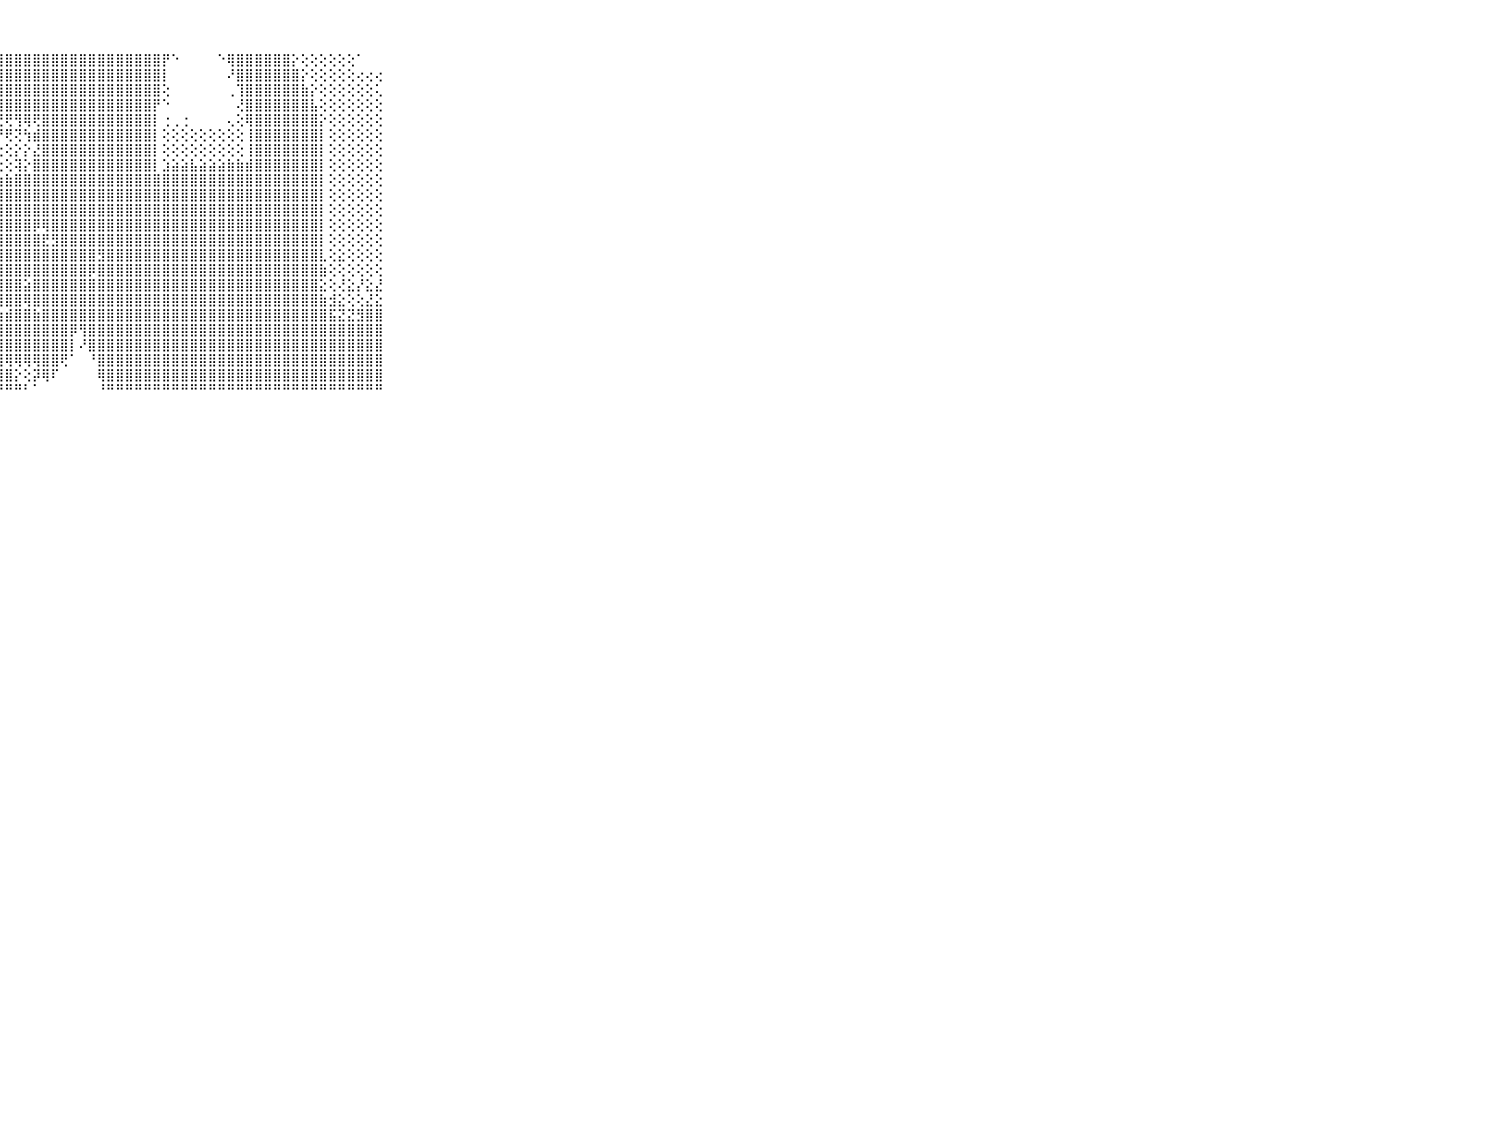

⠀⠀⠀⠀⠀⠀⠀⠀⠀⠀⠀⣿⣿⣿⣿⣿⣿⣿⣿⣿⣿⣿⣿⣿⣿⣿⣿⣿⣿⣿⣿⣿⣿⣿⣿⣿⣿⣿⣿⣿⣿⣿⣿⣿⣿⡟⠑⠀⠀⠀⠀⠑⢿⣿⣿⣿⣿⣿⣿⡕⢕⢕⢕⢕⢕⢕⠁⠀⠀⠀⠀⠀⠀⠀⠀⠀⠀⠀⠀⠀⠀
⠀⠀⠀⠀⠀⠀⠀⠀⠀⠀⠀⣿⣿⣿⣿⣿⣿⣿⣿⣿⣿⣿⣿⣿⣿⣿⣿⣿⣿⣿⣿⣿⣿⣿⣿⣿⣿⣿⣿⣿⣿⣿⣿⣿⣿⡇⠀⠀⠀⠀⠀⠀⠜⣿⣿⣿⣿⣿⣿⣿⡕⢕⢕⢕⢕⢕⢔⢔⢔⠀⠀⠀⠀⠀⠀⠀⠀⠀⠀⠀⠀
⠀⠀⠀⠀⠀⠀⠀⠀⠀⠀⠀⣿⣿⣿⣿⣿⣿⣿⣿⣿⣿⣿⣿⣿⣿⣿⣿⣿⣿⣿⣿⣿⣿⣿⣿⣿⣿⣿⣿⣿⣿⣿⣿⣿⣿⢕⠀⠀⠀⠀⠀⠀⢀⢹⣿⣿⣿⣿⣿⣿⣷⡕⢕⢕⢕⢕⢕⢕⢅⠀⠀⠀⠀⠀⠀⠀⠀⠀⠀⠀⠀
⠀⠀⠀⠀⠀⠀⠀⠀⠀⠀⠀⣿⣿⣿⣿⣿⣿⣿⣿⣿⣿⣿⣿⣿⣿⣿⣿⣿⣿⣿⣿⣿⣿⣿⣿⣿⣿⣿⣿⣿⣿⣿⣿⣿⡟⠑⠀⠀⠀⠀⠀⠀⠀⢜⣿⣿⣿⣿⣿⣿⣿⣧⢕⢕⢕⢕⢕⢕⢕⠀⠀⠀⠀⠀⠀⠀⠀⠀⠀⠀⠀
⠀⠀⠀⠀⠀⠀⠀⠀⠀⠀⠀⣿⣿⣿⣿⣿⣿⣿⣿⣿⣿⣿⠟⢙⢙⢙⢝⢝⢟⢻⢿⢟⣿⣿⣿⣿⣿⣿⣿⣿⣿⣿⣿⣿⡇⢐⢀⢐⠀⠀⠀⠀⢄⢕⢿⣿⣿⣿⣿⣿⣿⣿⡕⢕⢕⢕⢕⢕⢕⠀⠀⠀⠀⠀⠀⠀⠀⠀⠀⠀⠀
⠀⠀⠀⠀⠀⠀⠀⠀⠀⠀⠀⣿⣿⣿⣿⣿⣿⣿⡿⠏⠙⠀⢔⢕⡱⢵⢞⠟⢟⢝⢳⣾⣿⣿⣿⣿⣿⣿⣿⣿⣿⣿⣿⣿⡇⢕⢕⢕⢕⢕⢕⢕⢕⢕⢸⣿⣿⣿⣿⣿⣿⣿⡇⢕⢕⢕⢕⢕⢕⠀⠀⠀⠀⠀⠀⠀⠀⠀⠀⠀⠀
⠀⠀⠀⠀⠀⠀⠀⠀⠀⠀⠀⣿⣿⣿⣿⣿⣿⢟⢇⢀⠐⢕⢱⢜⠅⢄⢄⢔⢕⡕⡕⣜⣿⣿⣿⣿⣿⣿⣿⣿⣿⣿⣿⣿⡇⢕⢕⢕⢕⢕⢕⢕⢕⢕⢸⣿⣿⣿⣿⣿⣿⣿⡇⢕⢕⢕⢕⢕⢕⠀⠀⠀⠀⠀⠀⠀⠀⠀⠀⠀⠀
⠀⠀⠀⠀⠀⠀⠀⠀⠀⠀⠀⣿⣿⣿⣿⣿⡿⢕⢕⢕⢵⢕⢔⢗⢇⢕⢕⢕⢕⢽⡕⣿⣿⣿⣿⣿⣿⣿⣿⣿⣿⣿⣿⣿⡇⣱⣵⣵⣧⣵⣵⣵⣷⣷⣾⣿⣿⣿⣿⣿⣿⣿⡇⢕⢕⢕⢕⢕⢕⠀⠀⠀⠀⠀⠀⠀⠀⠀⠀⠀⠀
⠀⠀⠀⠀⠀⠀⠀⠀⠀⠀⠀⣿⣿⣿⣿⣿⢕⢕⢕⣕⣇⣵⣵⣷⣷⣷⣷⣷⣷⣿⣿⣿⣿⣿⣿⣿⣿⣿⣿⣿⣿⣿⣿⣿⣿⣿⣿⣿⣿⣿⣿⣿⣿⣿⣿⣿⣿⣿⣿⣿⣿⣿⡇⢕⢕⢕⢕⢕⢕⠀⠀⠀⠀⠀⠀⠀⠀⠀⠀⠀⠀
⠀⠀⠀⠀⠀⠀⠀⠀⠀⠀⠀⣿⣿⣿⣿⣿⡇⢕⢕⢱⣾⣿⣿⣿⣿⣿⣿⣿⣿⣿⣿⣿⣿⣿⣿⣿⣿⣿⣿⣿⣿⣿⣿⣿⣿⣿⣿⣿⣿⣿⣿⣿⣿⣿⣿⣿⣿⣿⣿⣿⣿⣿⡇⢕⢕⢕⢕⢕⢕⠀⠀⠀⠀⠀⠀⠀⠀⠀⠀⠀⠀
⠀⠀⠀⠀⠀⠀⠀⠀⠀⠀⠀⣿⣿⣿⣿⣿⡇⢕⢕⣾⣿⣿⣿⣿⣿⣿⣿⣿⣿⣿⣿⣿⣿⣿⣿⣿⣿⣿⣿⣿⣿⣿⣿⣿⣿⣿⣿⣿⣿⣿⣿⣿⣿⣿⣿⣿⣿⣿⣿⣿⣿⣿⡇⢕⢕⢕⢕⢕⢕⠀⠀⠀⠀⠀⠀⠀⠀⠀⠀⠀⠀
⠀⠀⠀⠀⠀⠀⠀⠀⠀⠀⠀⣿⣿⣿⣿⣿⢗⢕⢕⢿⣿⣿⣿⣿⣿⣿⣿⣿⣿⣿⣿⡿⢿⣿⣿⣿⣿⣿⣿⣿⣿⣿⣿⣿⣿⣿⣿⣿⣿⣿⣿⣿⣿⣿⣿⣿⣿⣿⣿⣿⣿⣿⡇⢕⢕⢕⢕⢕⢕⠀⠀⠀⠀⠀⠀⠀⠀⠀⠀⠀⠀
⠀⠀⠀⠀⠀⠀⠀⠀⠀⠀⠀⣿⣿⣿⣿⣿⣿⡕⢕⢹⣿⣿⣿⣿⣿⢿⣿⣿⣿⣿⣿⣿⣟⣻⣿⣿⣿⣿⣿⣿⣿⣿⣿⣿⣿⣿⣿⣿⣿⣿⣿⣿⣿⣿⣿⣿⣿⣿⣿⣿⣿⣿⡇⢕⢕⢕⢕⢕⢕⠀⠀⠀⠀⠀⠀⠀⠀⠀⠀⠀⠀
⠀⠀⠀⠀⠀⠀⠀⠀⠀⠀⠀⣿⣿⣿⣿⣿⣿⣧⢕⢸⣿⣿⣿⣿⣷⣿⣿⣿⣿⣿⣿⣿⣿⣿⣿⣿⣿⣿⣻⣿⣿⣿⣿⣿⣿⣿⣿⣿⣿⣿⣿⣿⣿⣿⣿⣿⣿⣿⣿⣿⣿⣿⣇⢕⣕⢕⢕⢕⢕⠀⠀⠀⠀⠀⠀⠀⠀⠀⠀⠀⠀
⠀⠀⠀⠀⠀⠀⠀⠀⠀⠀⠀⣿⣿⣿⣿⣿⣿⡿⣷⣾⣿⣿⣿⣿⣿⣿⣿⣿⣿⣿⣿⣿⣿⣿⣿⣿⣿⡿⣿⣿⣿⣿⣿⣿⣿⣿⣿⣿⣿⣿⣿⣿⣿⣿⣿⣿⣿⣿⣿⣿⣿⣿⣷⢕⢕⢕⢕⢕⢕⠀⠀⠀⠀⠀⠀⠀⠀⠀⠀⠀⠀
⠀⠀⠀⠀⠀⠀⠀⠀⠀⠀⠀⣿⣿⣿⣿⣿⣿⣿⣿⣿⣿⣿⣿⣿⣿⣿⣿⣿⣿⣿⣵⣿⣿⣿⣿⣿⣿⣿⣿⣿⣿⣿⣿⣿⣿⣿⣿⣿⣿⣿⣿⣿⣿⣿⣿⣿⣿⣿⣿⣿⣿⣿⣕⢕⢜⣕⡜⣕⣜⠀⠀⠀⠀⠀⠀⠀⠀⠀⠀⠀⠀
⠀⠀⠀⠀⠀⠀⠀⠀⠀⠀⠀⣿⣿⣿⣿⣿⣿⣿⣿⣿⣿⣿⣿⣿⣿⣿⣿⣿⣿⣿⢿⣿⣿⣿⣿⣿⣿⣿⣿⣿⣿⣿⣿⣿⣿⣿⣿⣿⣿⣿⣿⣿⣿⣿⣿⣿⣿⣿⣿⣿⣿⣿⣷⣺⣕⢕⢕⣜⣕⠀⠀⠀⠀⠀⠀⠀⠀⠀⠀⠀⠀
⠀⠀⠀⠀⠀⠀⠀⠀⠀⠀⠀⣿⣿⣿⣿⣿⣿⣿⣿⣿⣿⣿⣿⣿⣿⣿⣿⣵⣾⣿⣿⣷⣿⣿⣿⣿⣿⣿⣿⣿⣿⣿⣿⣿⣿⣿⣿⣿⣿⣿⣿⣿⣿⣿⣿⣿⣿⣿⣿⣿⣿⣿⣿⣯⣝⣝⣻⣿⣿⠀⠀⠀⠀⠀⠀⠀⠀⠀⠀⠀⠀
⠀⠀⠀⠀⠀⠀⠀⠀⠀⠀⠀⣿⣿⣿⣿⣿⣿⣿⣿⣿⣿⣿⣿⣿⣿⣿⣿⣿⣿⣿⣿⣿⣿⣿⣿⡿⢻⣿⣿⣿⣿⣿⣿⣿⣿⣿⣿⣿⣿⣿⣿⣿⣿⣿⣿⣿⣿⣿⣿⣿⣿⣿⣿⣿⣿⣿⣿⣿⣿⠀⠀⠀⠀⠀⠀⠀⠀⠀⠀⠀⠀
⠀⠀⠀⠀⠀⠀⠀⠀⠀⠀⠀⣿⣿⣿⣿⣿⣿⣿⣿⣿⣿⣿⣿⣿⣿⣿⣿⣿⣿⣿⣿⣿⣿⣿⣿⡇⠜⣿⣿⣿⣿⣿⣿⣿⣿⣿⣿⣿⣿⣿⣿⣿⣿⣿⣿⣿⣿⣿⣿⣿⣿⣿⣿⣿⣿⣿⣿⣿⣿⠀⠀⠀⠀⠀⠀⠀⠀⠀⠀⠀⠀
⠀⠀⠀⠀⠀⠀⠀⠀⠀⠀⠀⣿⣿⣿⣿⣿⣿⣿⣿⣿⣿⡏⢸⣿⣿⣿⣿⣿⢿⢿⢿⢿⣿⣿⢟⠁⠀⠘⣿⣿⣿⣿⣿⣿⣿⣿⣿⣿⣿⣿⣿⣿⣿⣿⣿⣿⣿⣿⣿⣿⣿⣿⣿⣿⣿⣿⣿⣿⣿⠀⠀⠀⠀⠀⠀⠀⠀⠀⠀⠀⠀
⠀⠀⠀⠀⠀⠀⠀⠀⠀⠀⠀⣿⣿⣿⣿⣿⣿⣿⣿⣿⣿⣇⢕⢝⢿⣿⣿⣿⣿⡕⢕⡽⢿⠏⠀⠀⠀⠀⢿⣿⣿⣿⣿⣿⣿⣿⣿⣿⣿⣿⣿⣿⣿⣿⣿⣿⣿⣿⣿⣿⣿⣿⣿⣿⣿⣿⣿⣿⣿⠀⠀⠀⠀⠀⠀⠀⠀⠀⠀⠀⠀
⠀⠀⠀⠀⠀⠀⠀⠀⠀⠀⠀⠛⠛⠛⠛⠛⠛⠛⠛⠛⠛⠛⠑⠑⠑⠙⠙⠛⠛⠛⠃⠁⠀⠀⠀⠀⠀⠀⠘⠛⠛⠛⠛⠛⠛⠛⠛⠛⠛⠛⠛⠛⠛⠛⠛⠛⠛⠛⠛⠛⠛⠛⠛⠛⠛⠛⠛⠛⠛⠀⠀⠀⠀⠀⠀⠀⠀⠀⠀⠀⠀